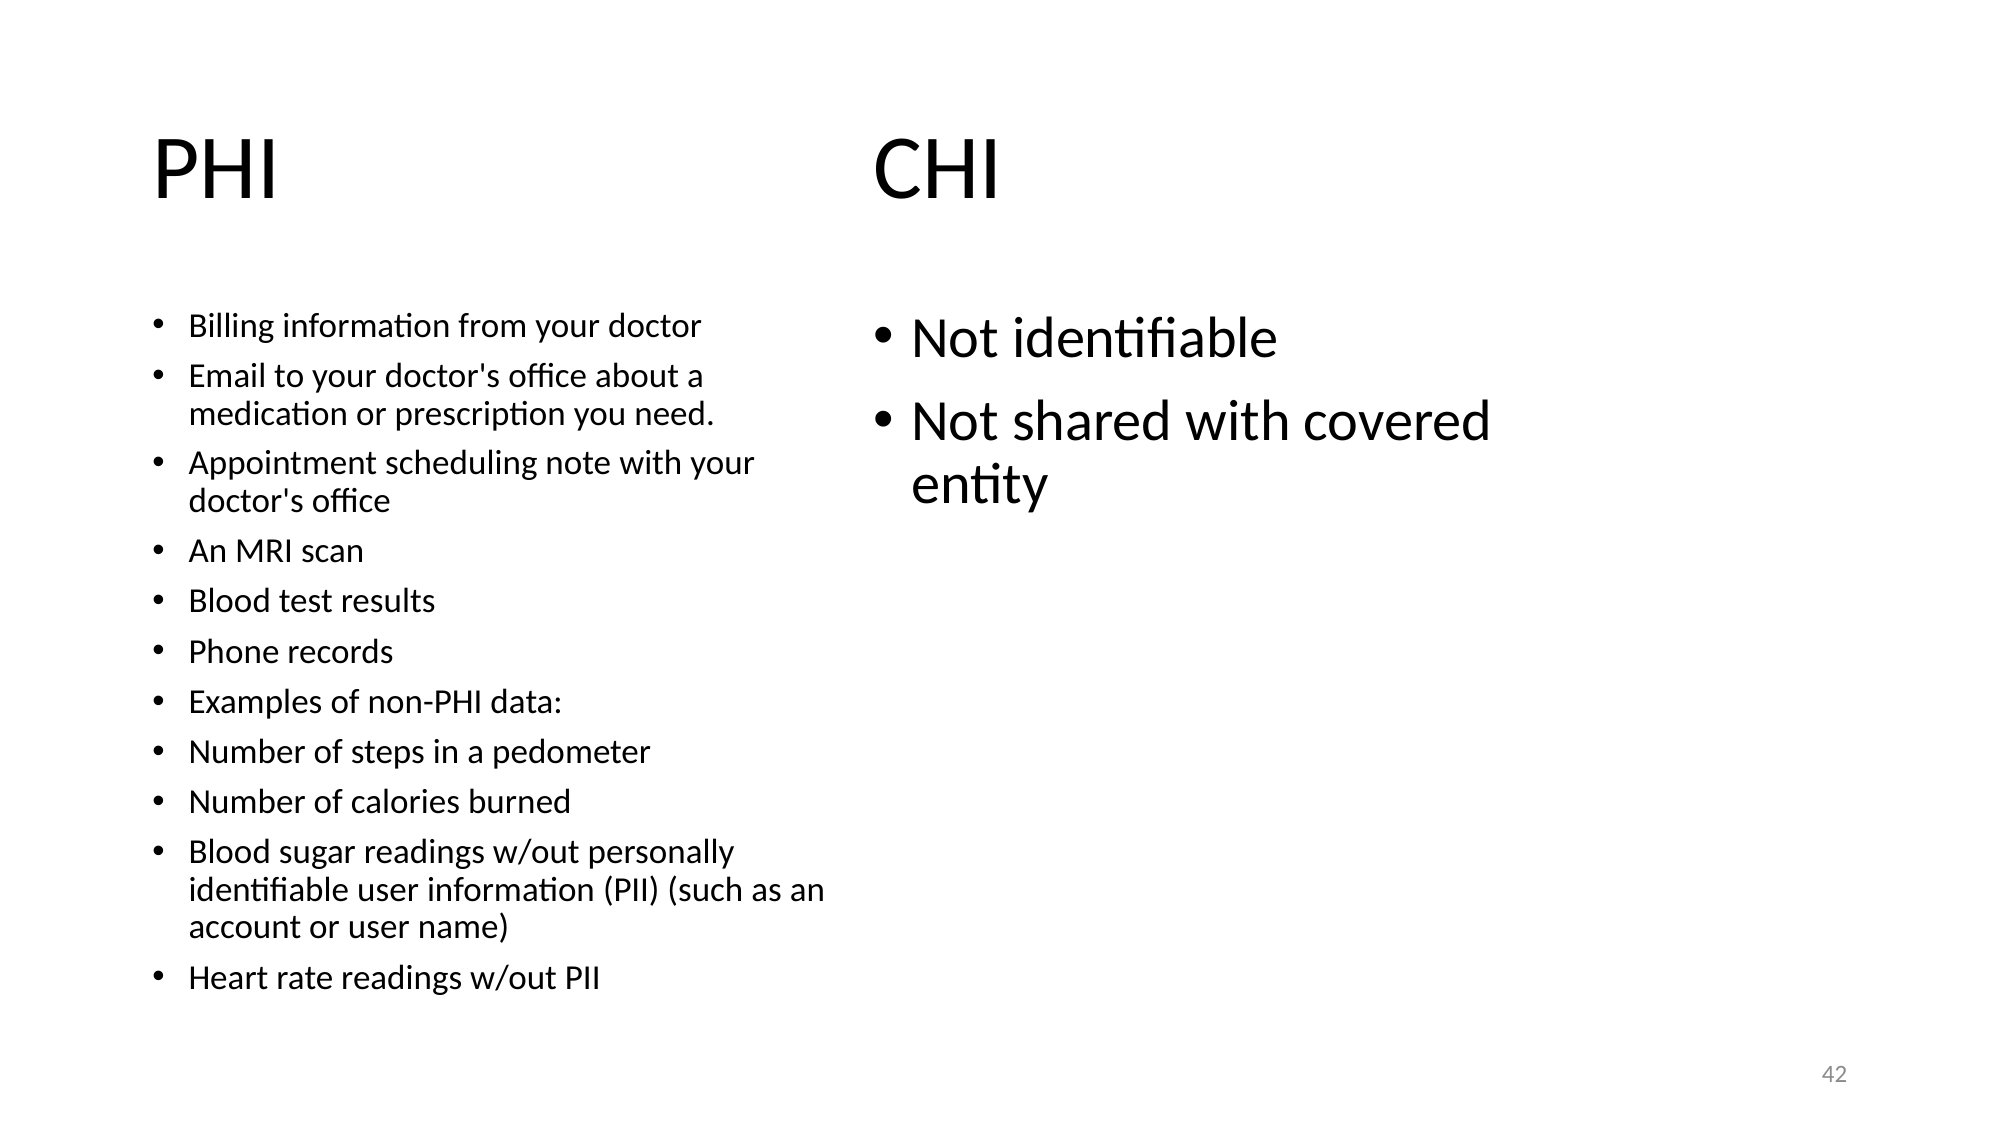

# PHI
CHI
Billing information from your doctor
Email to your doctor's office about a medication or prescription you need.
Appointment scheduling note with your doctor's office
An MRI scan
Blood test results
Phone records
Examples of non-PHI data:
Number of steps in a pedometer
Number of calories burned
Blood sugar readings w/out personally identifiable user information (PII) (such as an account or user name)
Heart rate readings w/out PII
Not identifiable
Not shared with covered entity
42